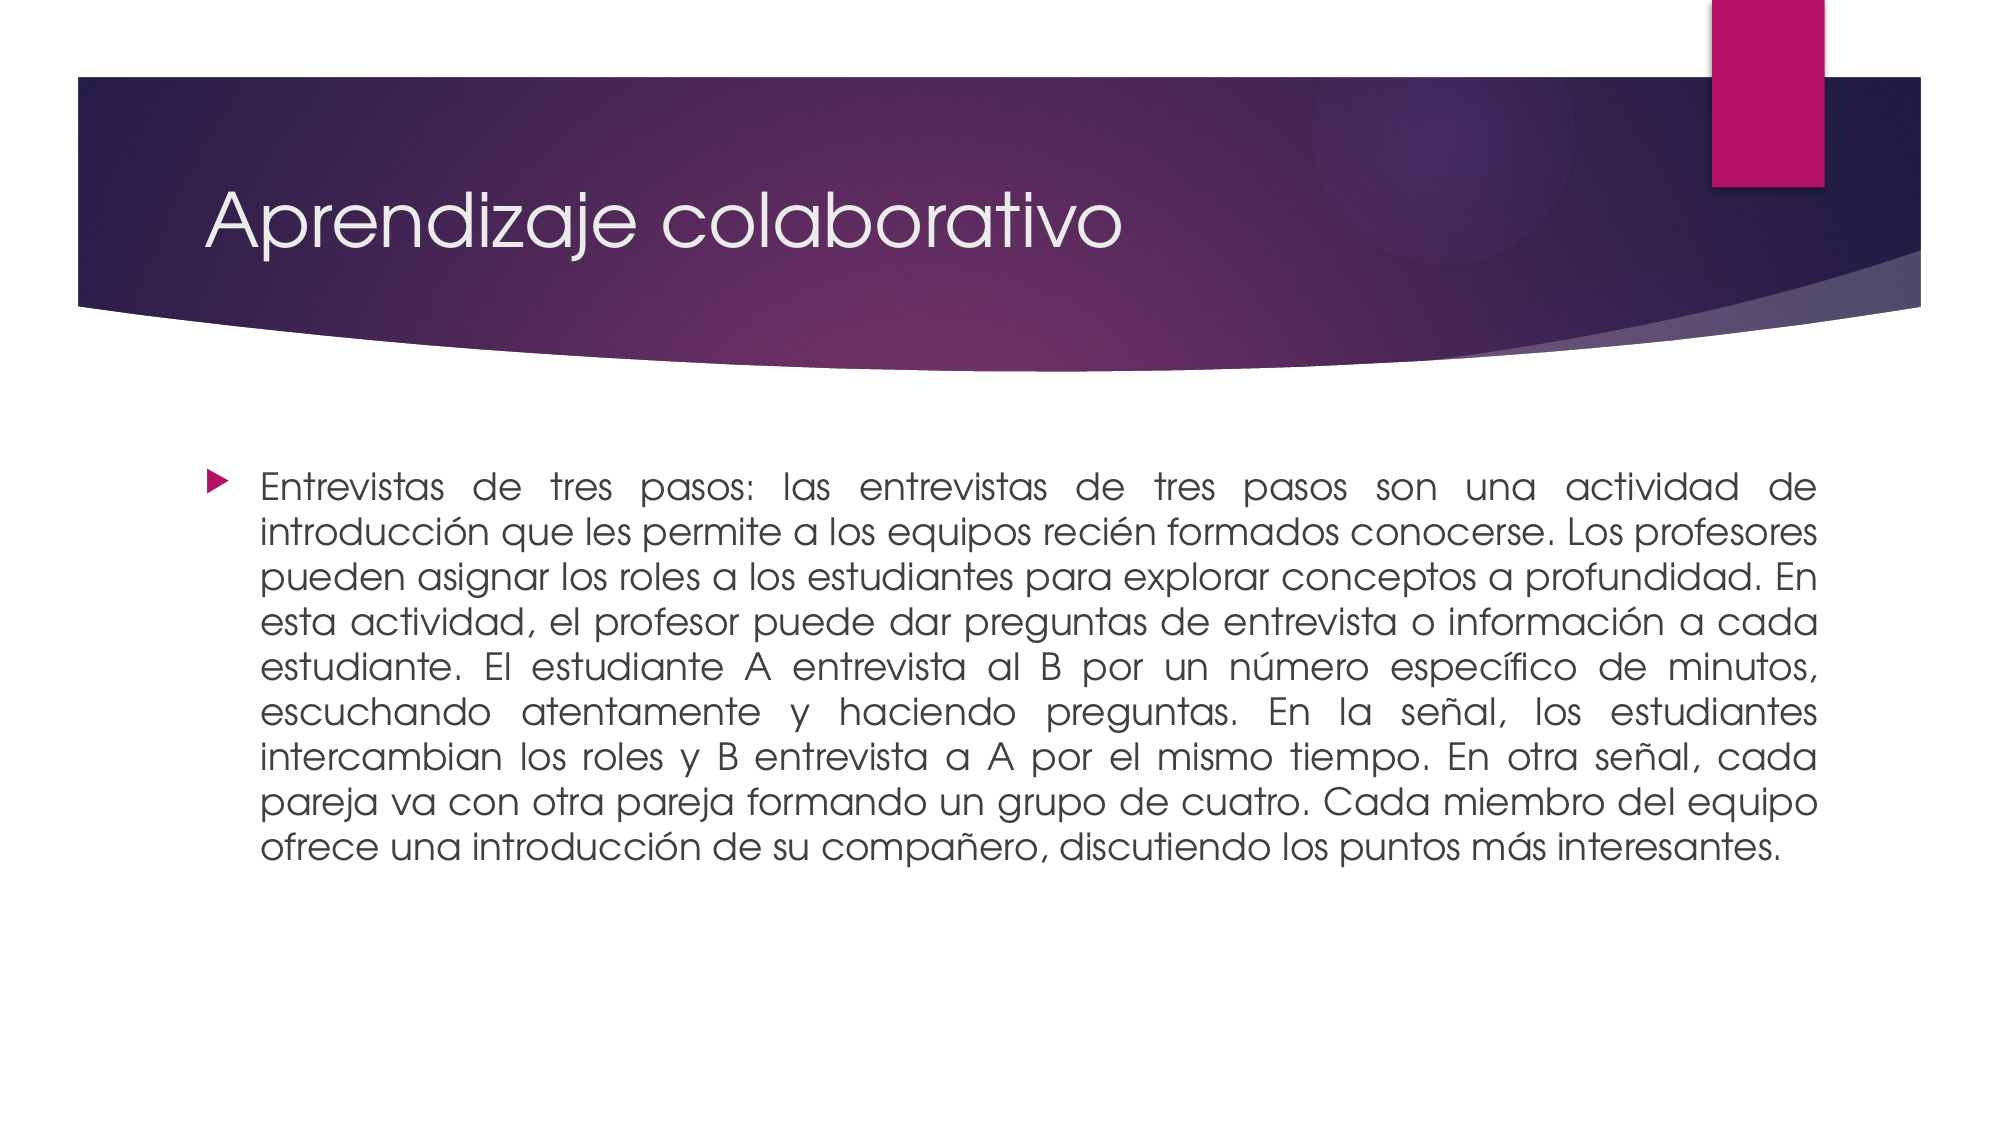

# Aprendizaje colaborativo
Entrevistas de tres pasos: las entrevistas de tres pasos son una actividad de introducción que les permite a los equipos recién formados conocerse. Los profesores pueden asignar los roles a los estudiantes para explorar conceptos a profundidad. En esta actividad, el profesor puede dar preguntas de entrevista o información a cada estudiante. El estudiante A entrevista al B por un número específico de minutos, escuchando atentamente y haciendo preguntas. En la señal, los estudiantes intercambian los roles y B entrevista a A por el mismo tiempo. En otra señal, cada pareja va con otra pareja formando un grupo de cuatro. Cada miembro del equipo ofrece una introducción de su compañero, discutiendo los puntos más interesantes.